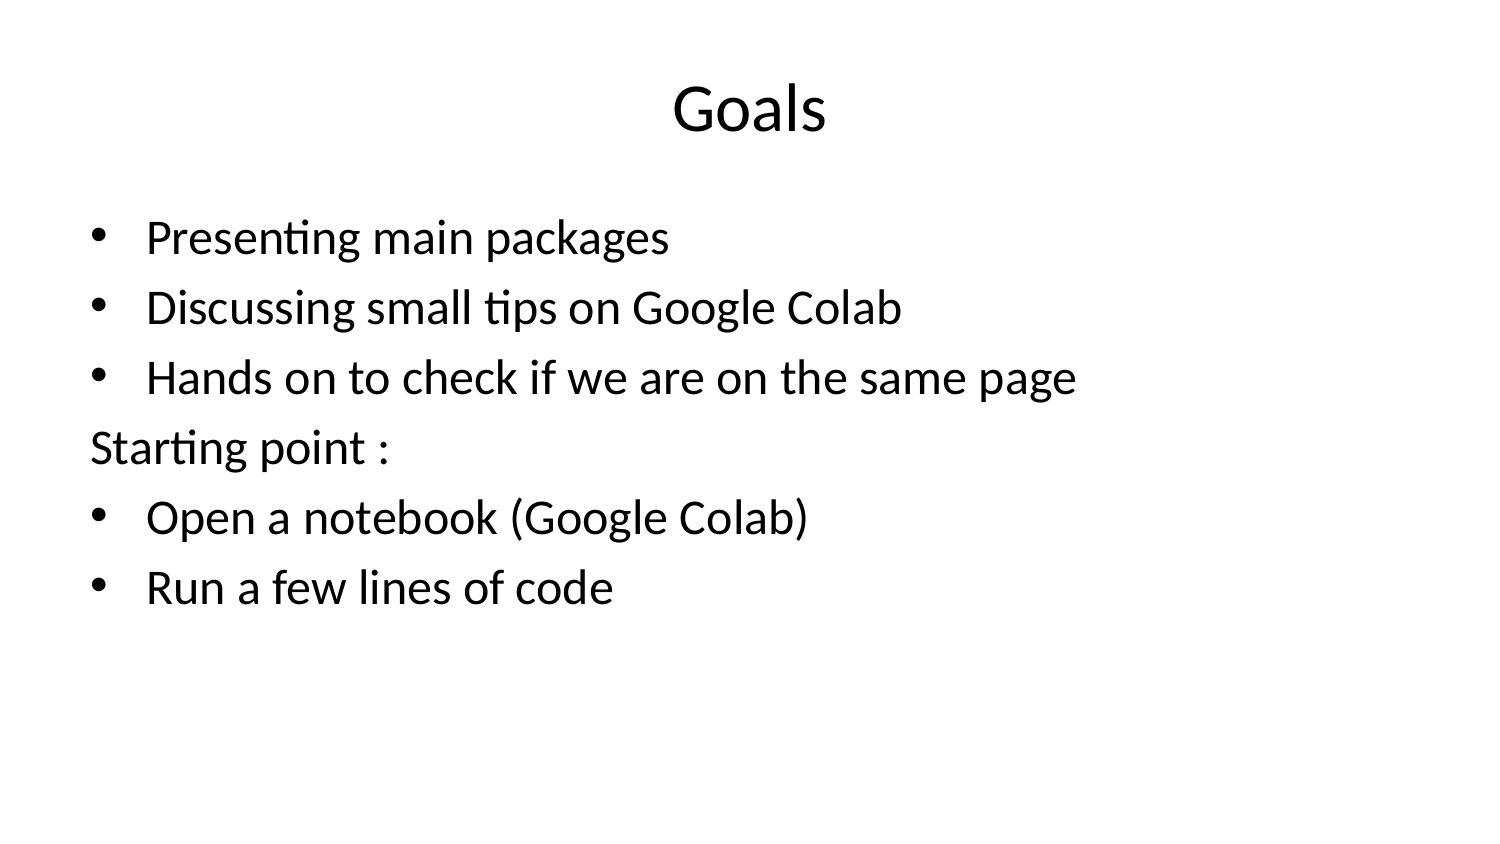

# Goals
Presenting main packages
Discussing small tips on Google Colab
Hands on to check if we are on the same page
Starting point :
Open a notebook (Google Colab)
Run a few lines of code